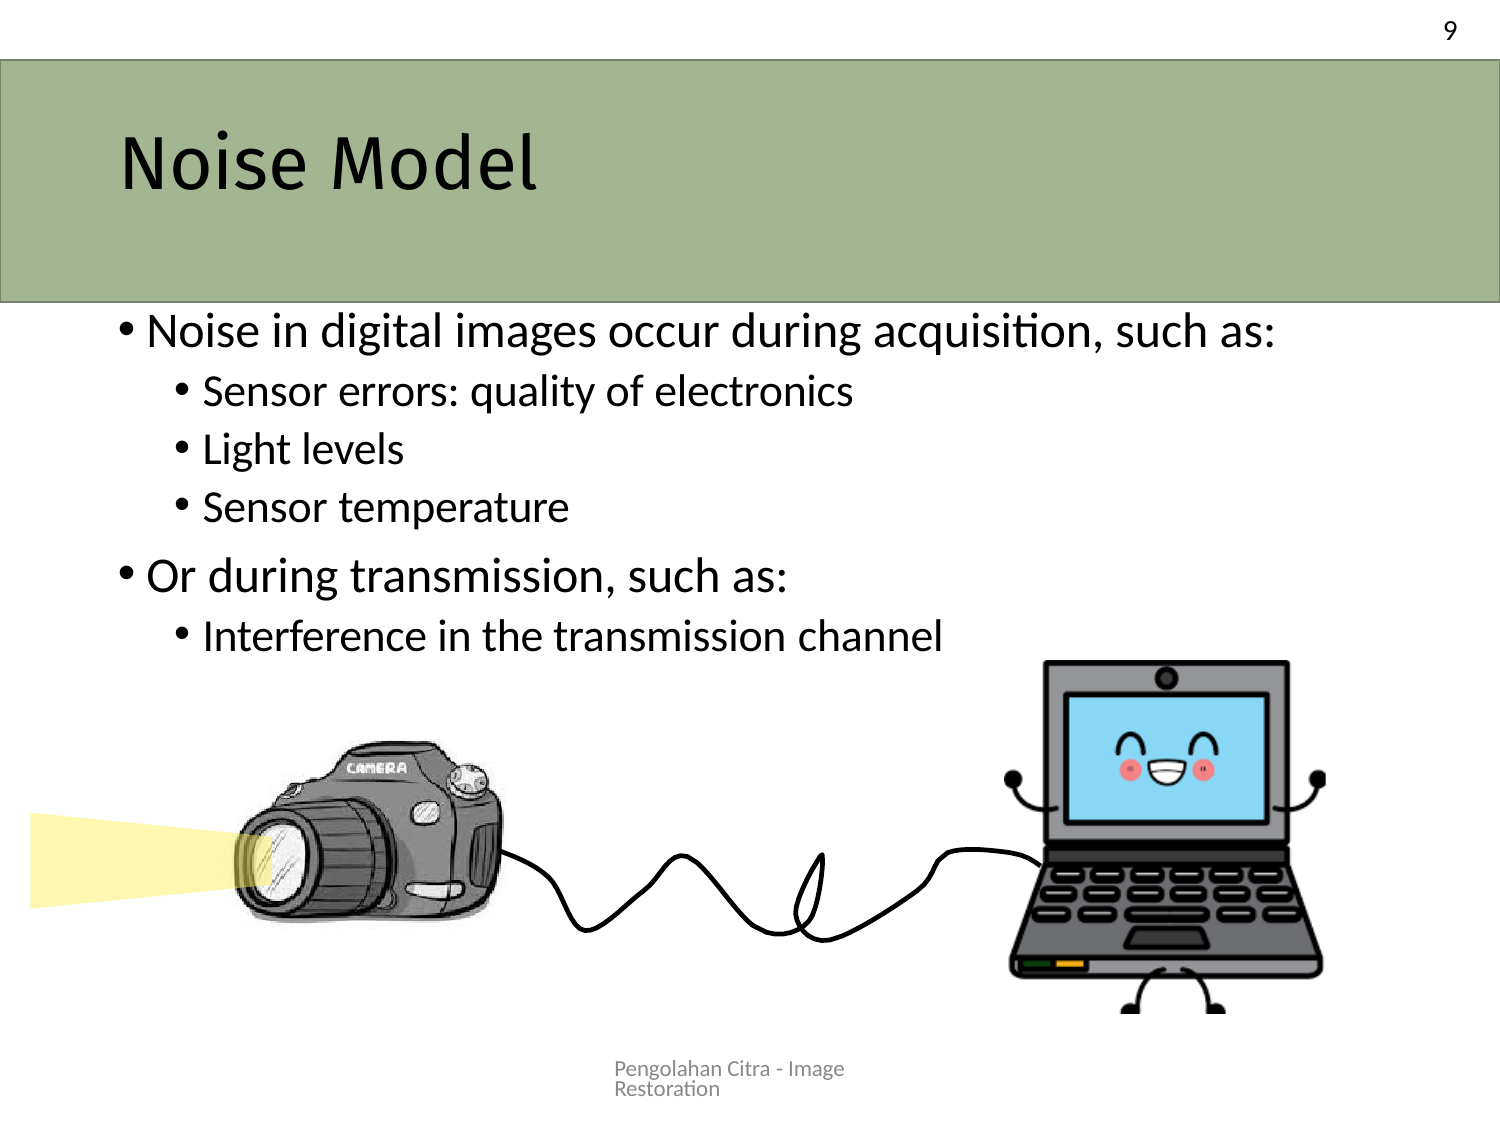

9
# Noise Model
Noise in digital images occur during acquisition, such as:
Sensor errors: quality of electronics
Light levels
Sensor temperature
Or during transmission, such as:
Interference in the transmission channel

Pengolahan Citra - Image Restoration